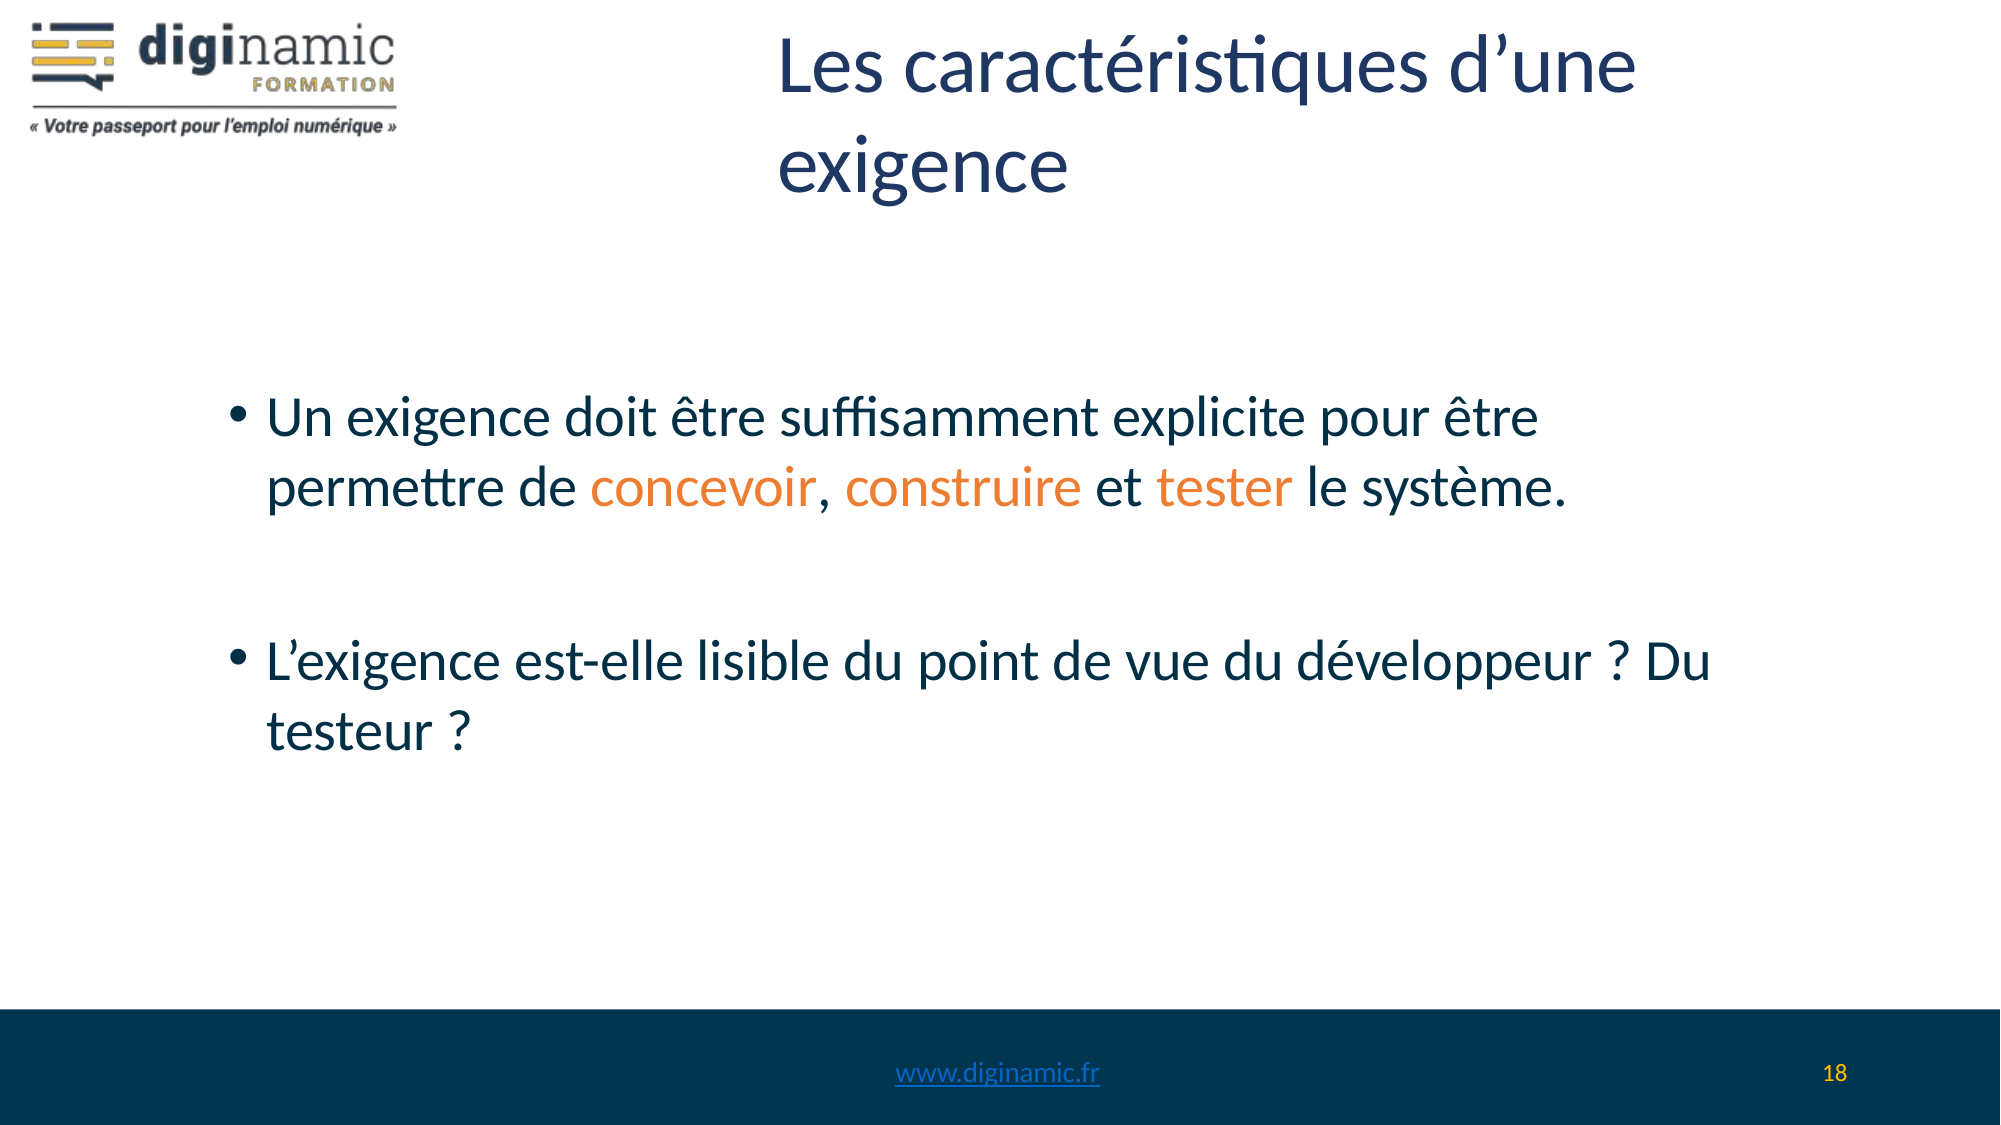

Les caractéristiques d’une exigence
Un exigence doit être suffisamment explicite pour être permettre de concevoir, construire et tester le système.

L’exigence est-elle lisible du point de vue du développeur ? Du testeur ?
www.diginamic.fr
18